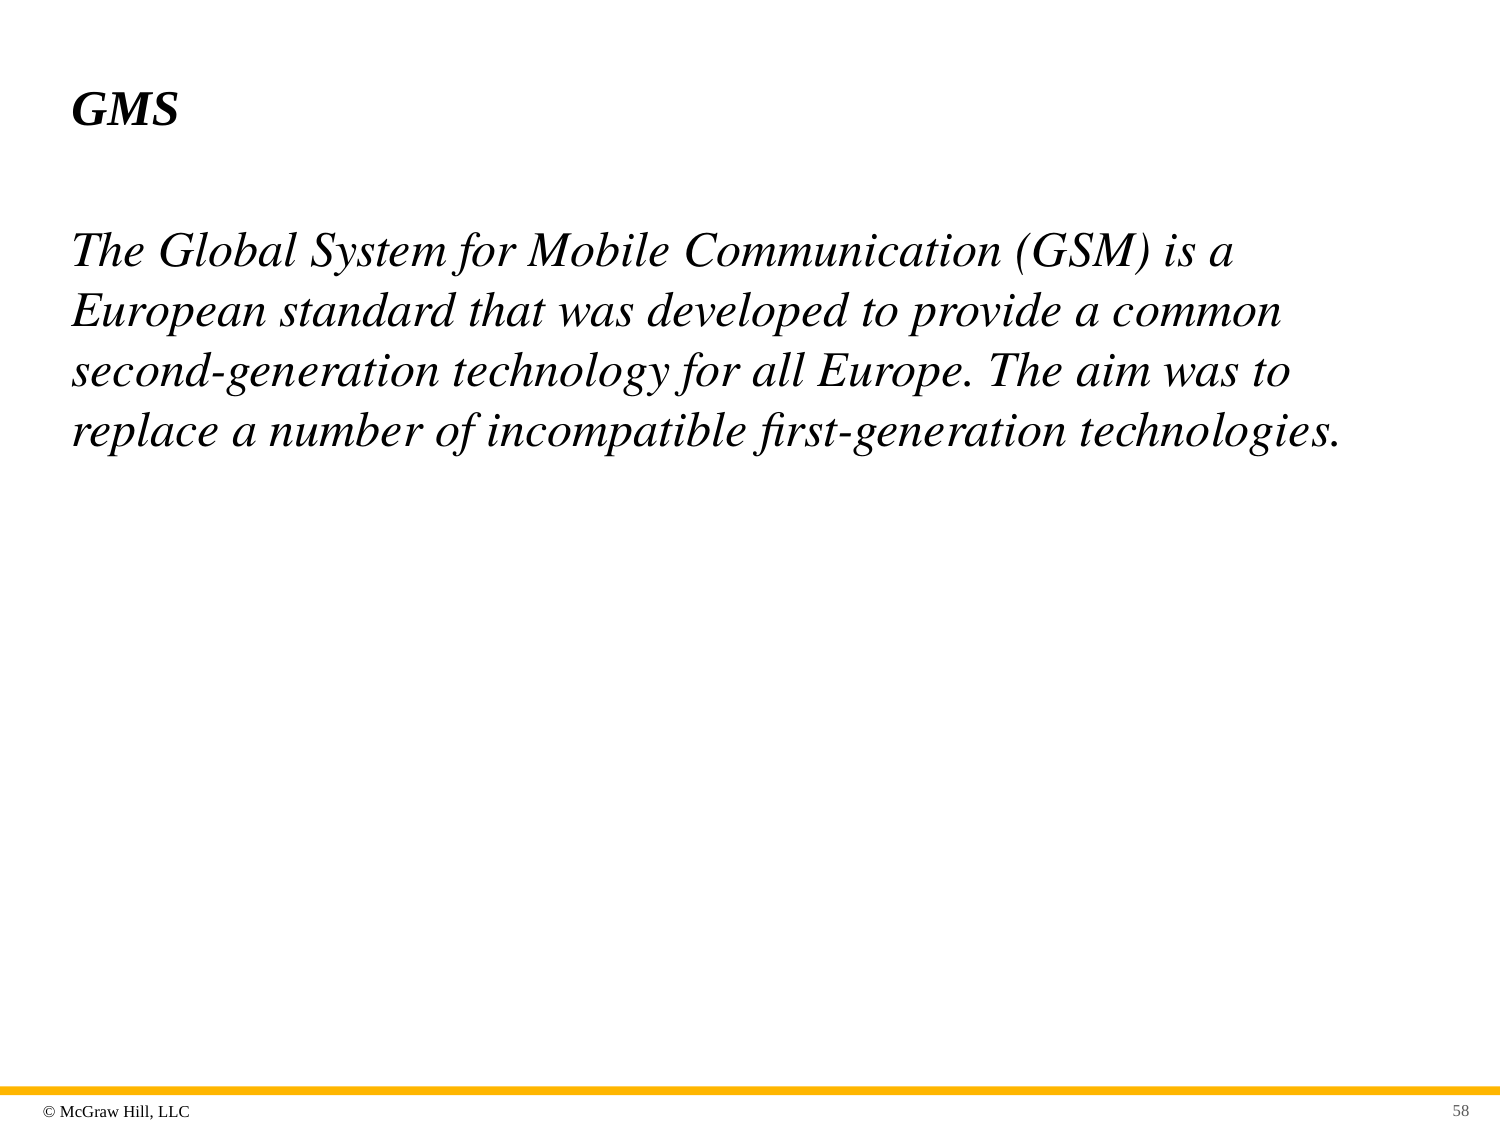

# GMS
The Global System for Mobile Communication (GSM) is a European standard that was developed to provide a common second-generation technology for all Europe. The aim was to replace a number of incompatible first-generation technologies.
58